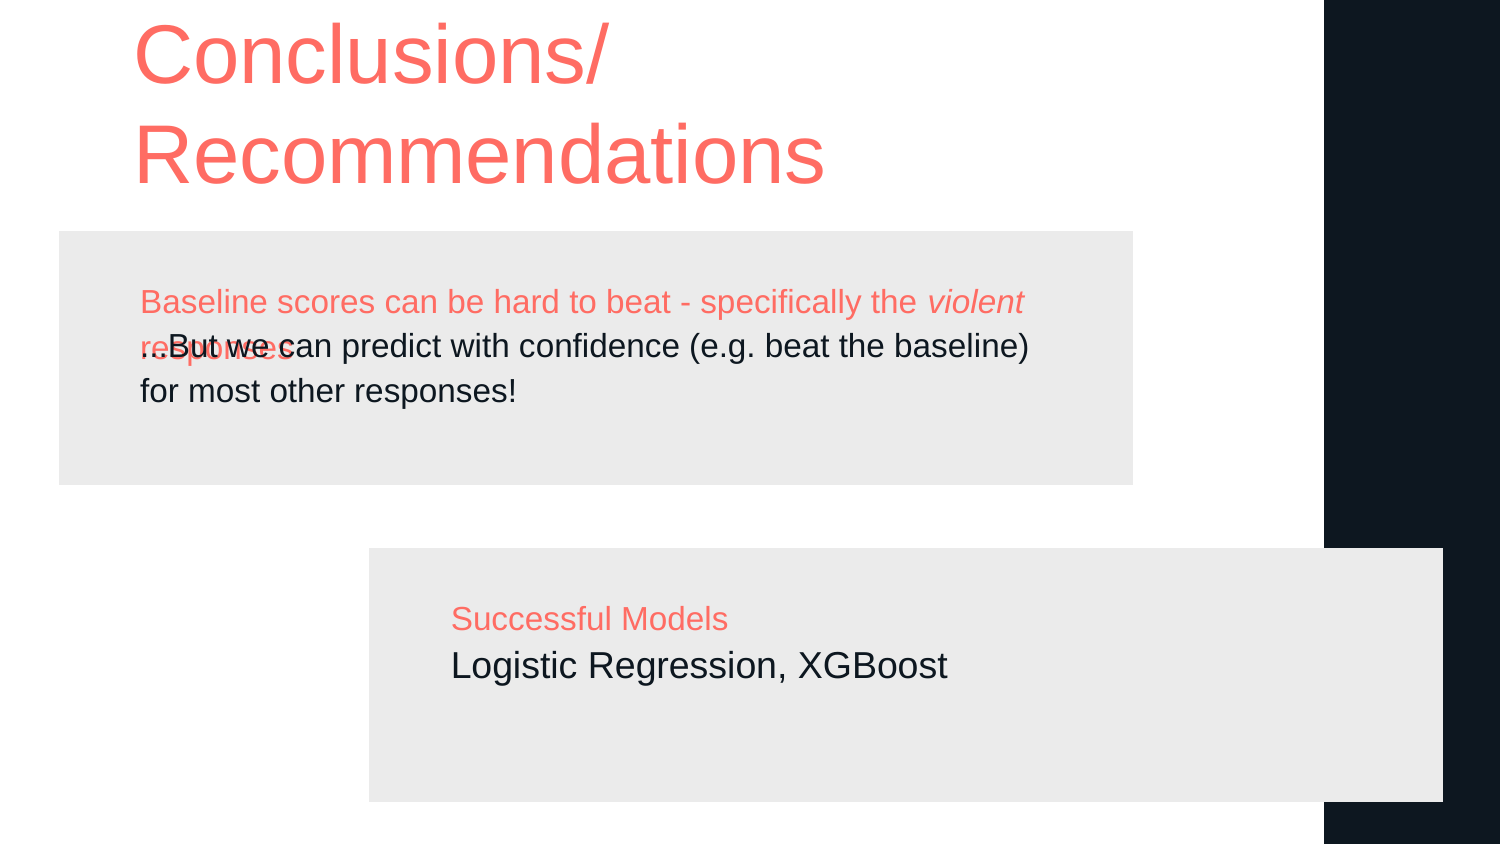

# Conclusions/Recommendations

Baseline scores can be hard to beat - specifically the violent responses
...But we can predict with confidence (e.g. beat the baseline) for most other responses!

Successful Models
Logistic Regression, XGBoost